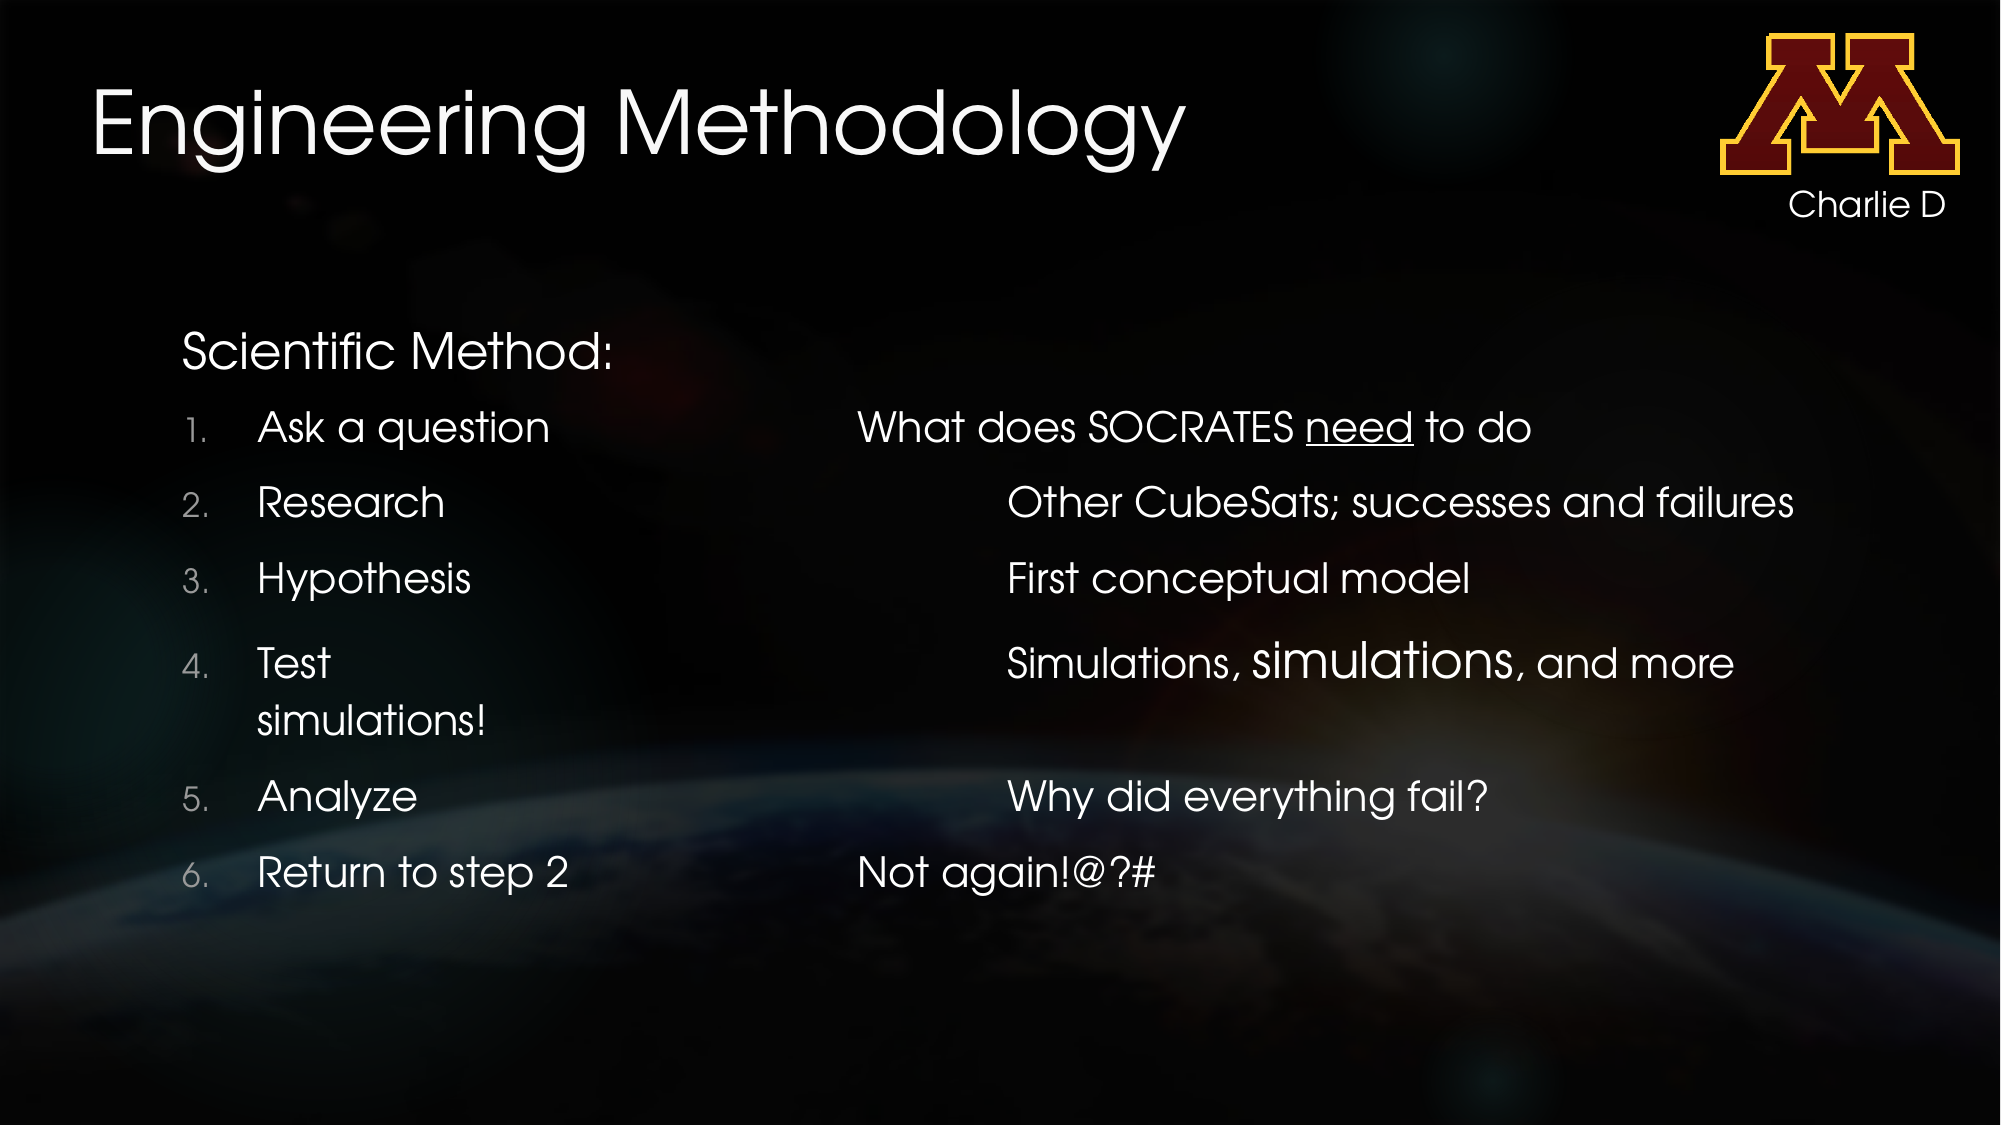

# Engineering Methodology
Charlie D
Scientific Method:
Ask a question			What does SOCRATES need to do
Research				Other CubeSats; successes and failures
Hypothesis				First conceptual model
Test					Simulations, simulations, and more simulations!
Analyze				Why did everything fail?
Return to step 2		Not again!@?#